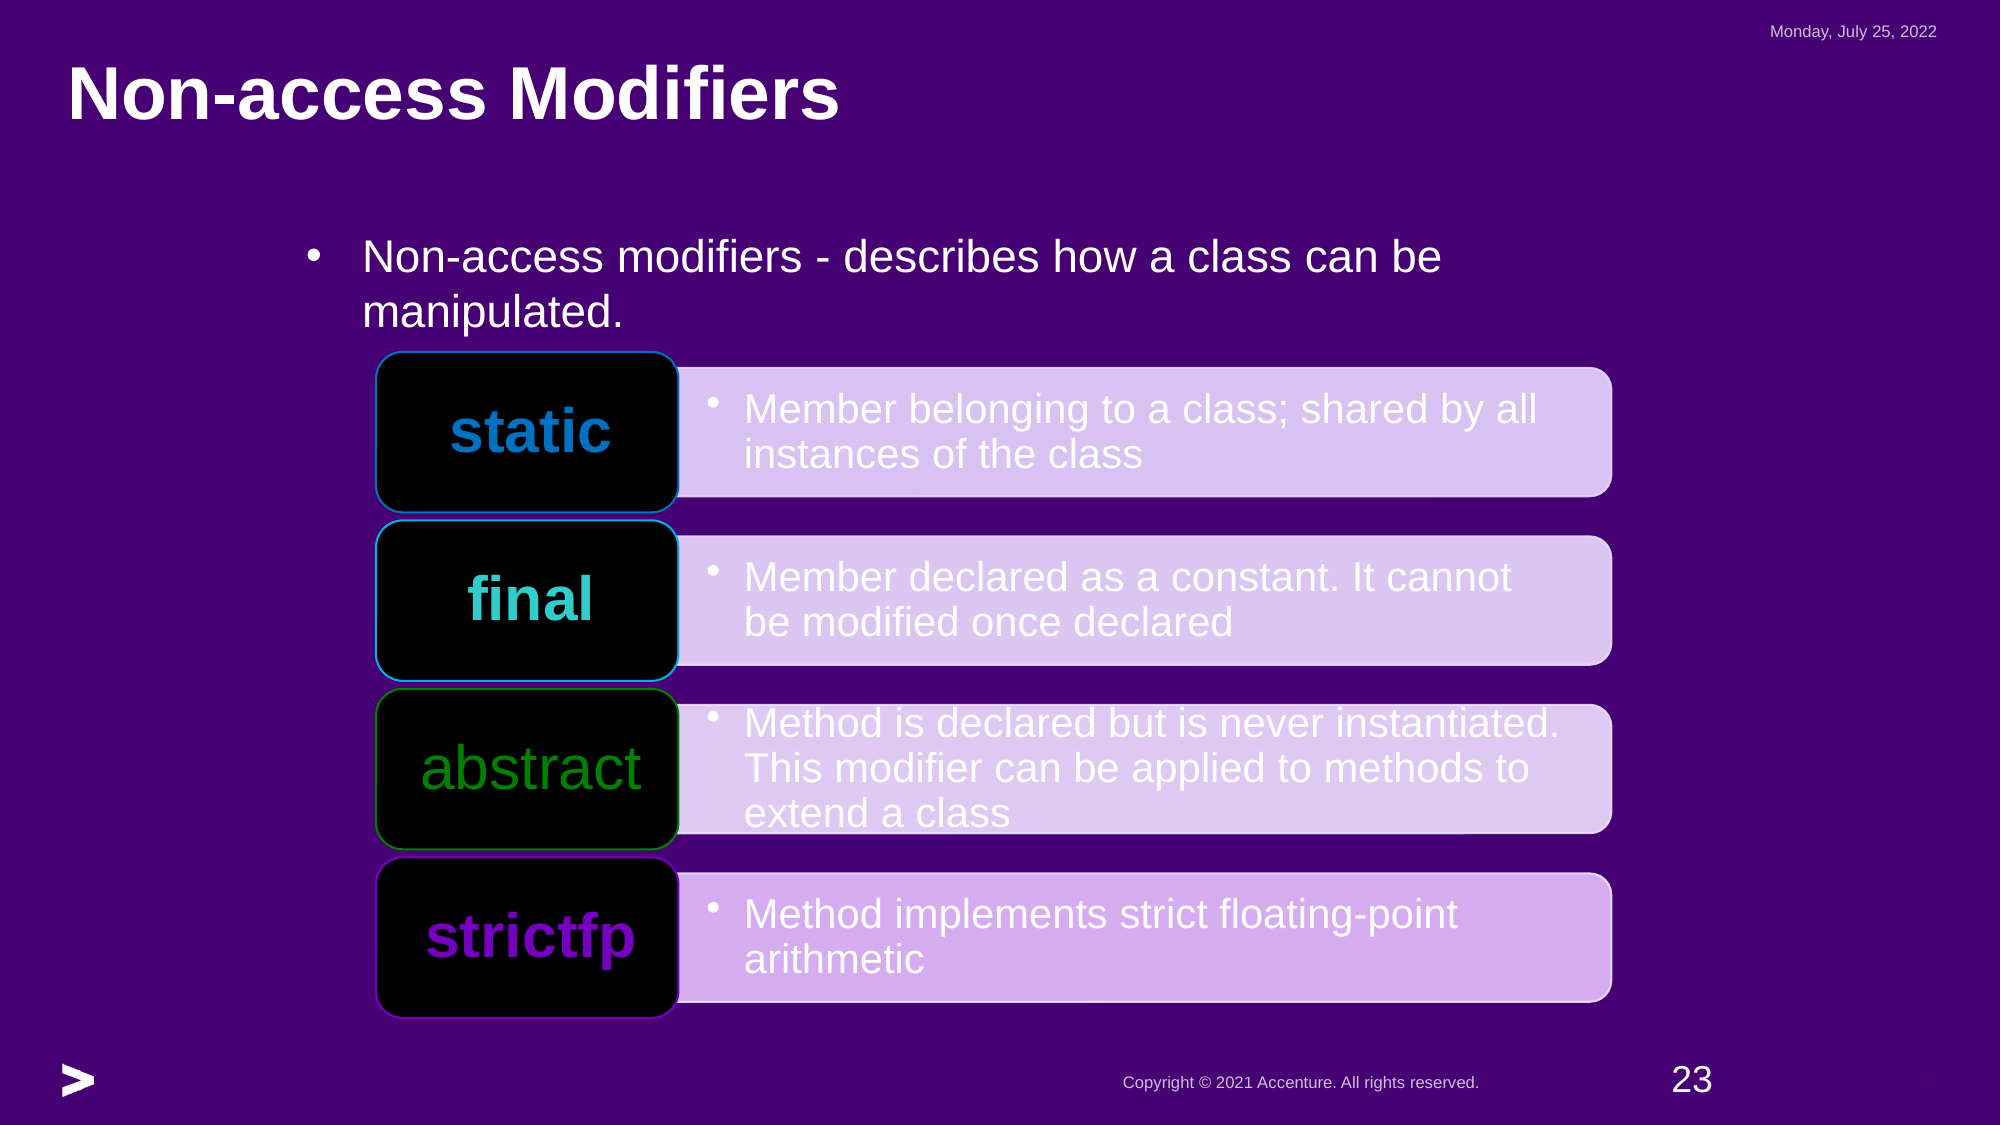

Monday, July 25, 2022
Non-access Modifiers
Non-access modifiers - describes how a class can be manipulated.

Member belonging to a class; shared by all instances of the class
static
Member declared as a constant. It cannot be modified once declared
final
Method is declared but is never instantiated. This modifier can be applied to methods to extend a class
abstract
Method implements strict floating-point arithmetic
strictfp
23
23